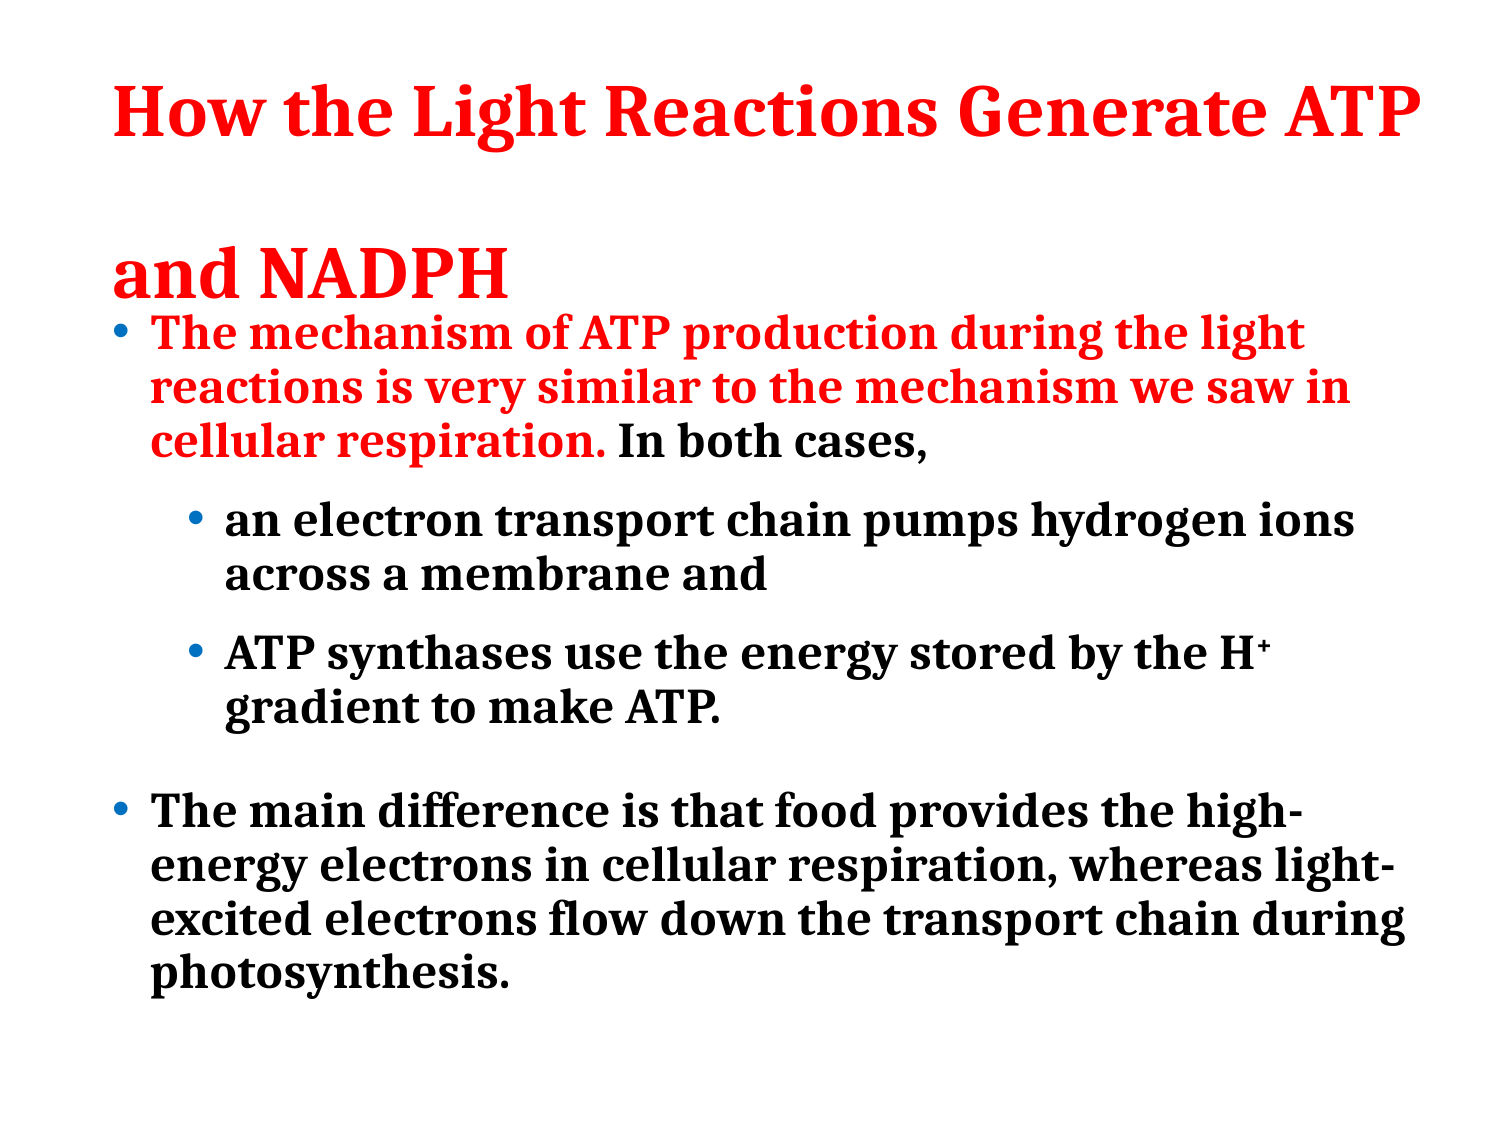

# How the Light Reactions Generate ATP and NADPH
The mechanism of ATP production during the light reactions is very similar to the mechanism we saw in cellular respiration. In both cases,
an electron transport chain pumps hydrogen ions across a membrane and
ATP synthases use the energy stored by the H+ gradient to make ATP.
The main difference is that food provides the high-energy electrons in cellular respiration, whereas light-excited electrons flow down the transport chain during photosynthesis.